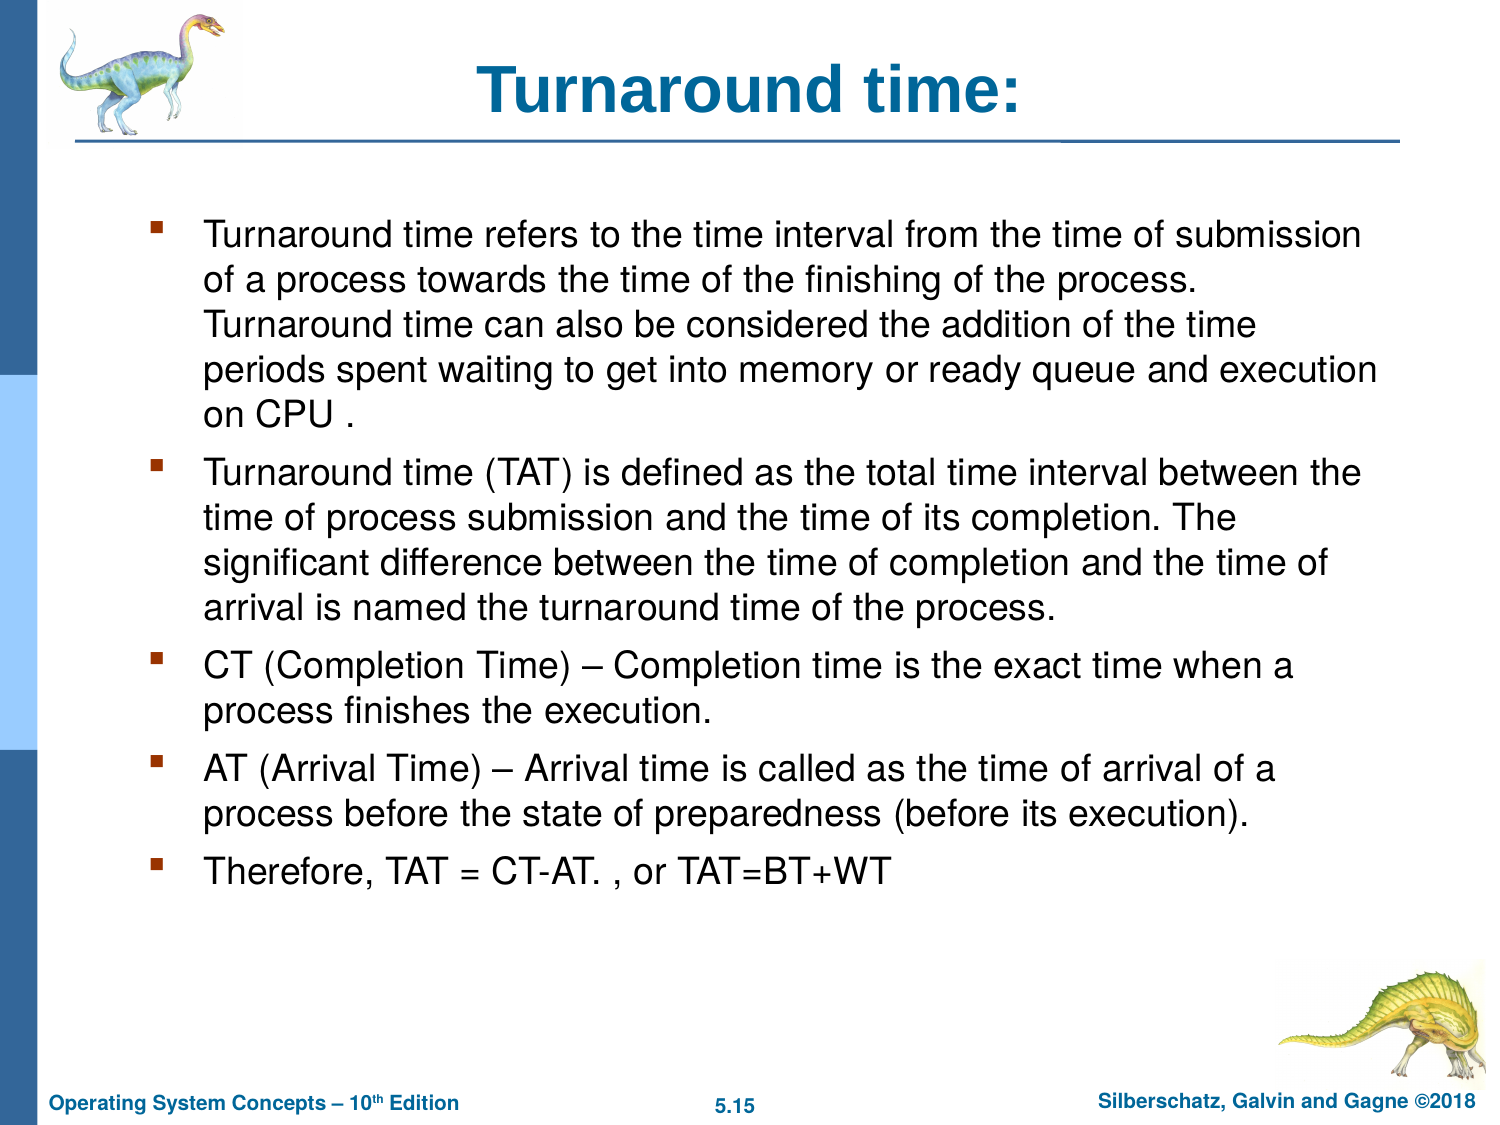

# Turnaround time:
Turnaround time refers to the time interval from the time of submission of a process towards the time of the finishing of the process. Turnaround time can also be considered the addition of the time periods spent waiting to get into memory or ready queue and execution on CPU .
Turnaround time (TAT) is defined as the total time interval between the time of process submission and the time of its completion. The significant difference between the time of completion and the time of arrival is named the turnaround time of the process.
CT (Completion Time) – Completion time is the exact time when a process finishes the execution.
AT (Arrival Time) – Arrival time is called as the time of arrival of a process before the state of preparedness (before its execution).
Therefore, TAT = CT-AT. , or TAT=BT+WT